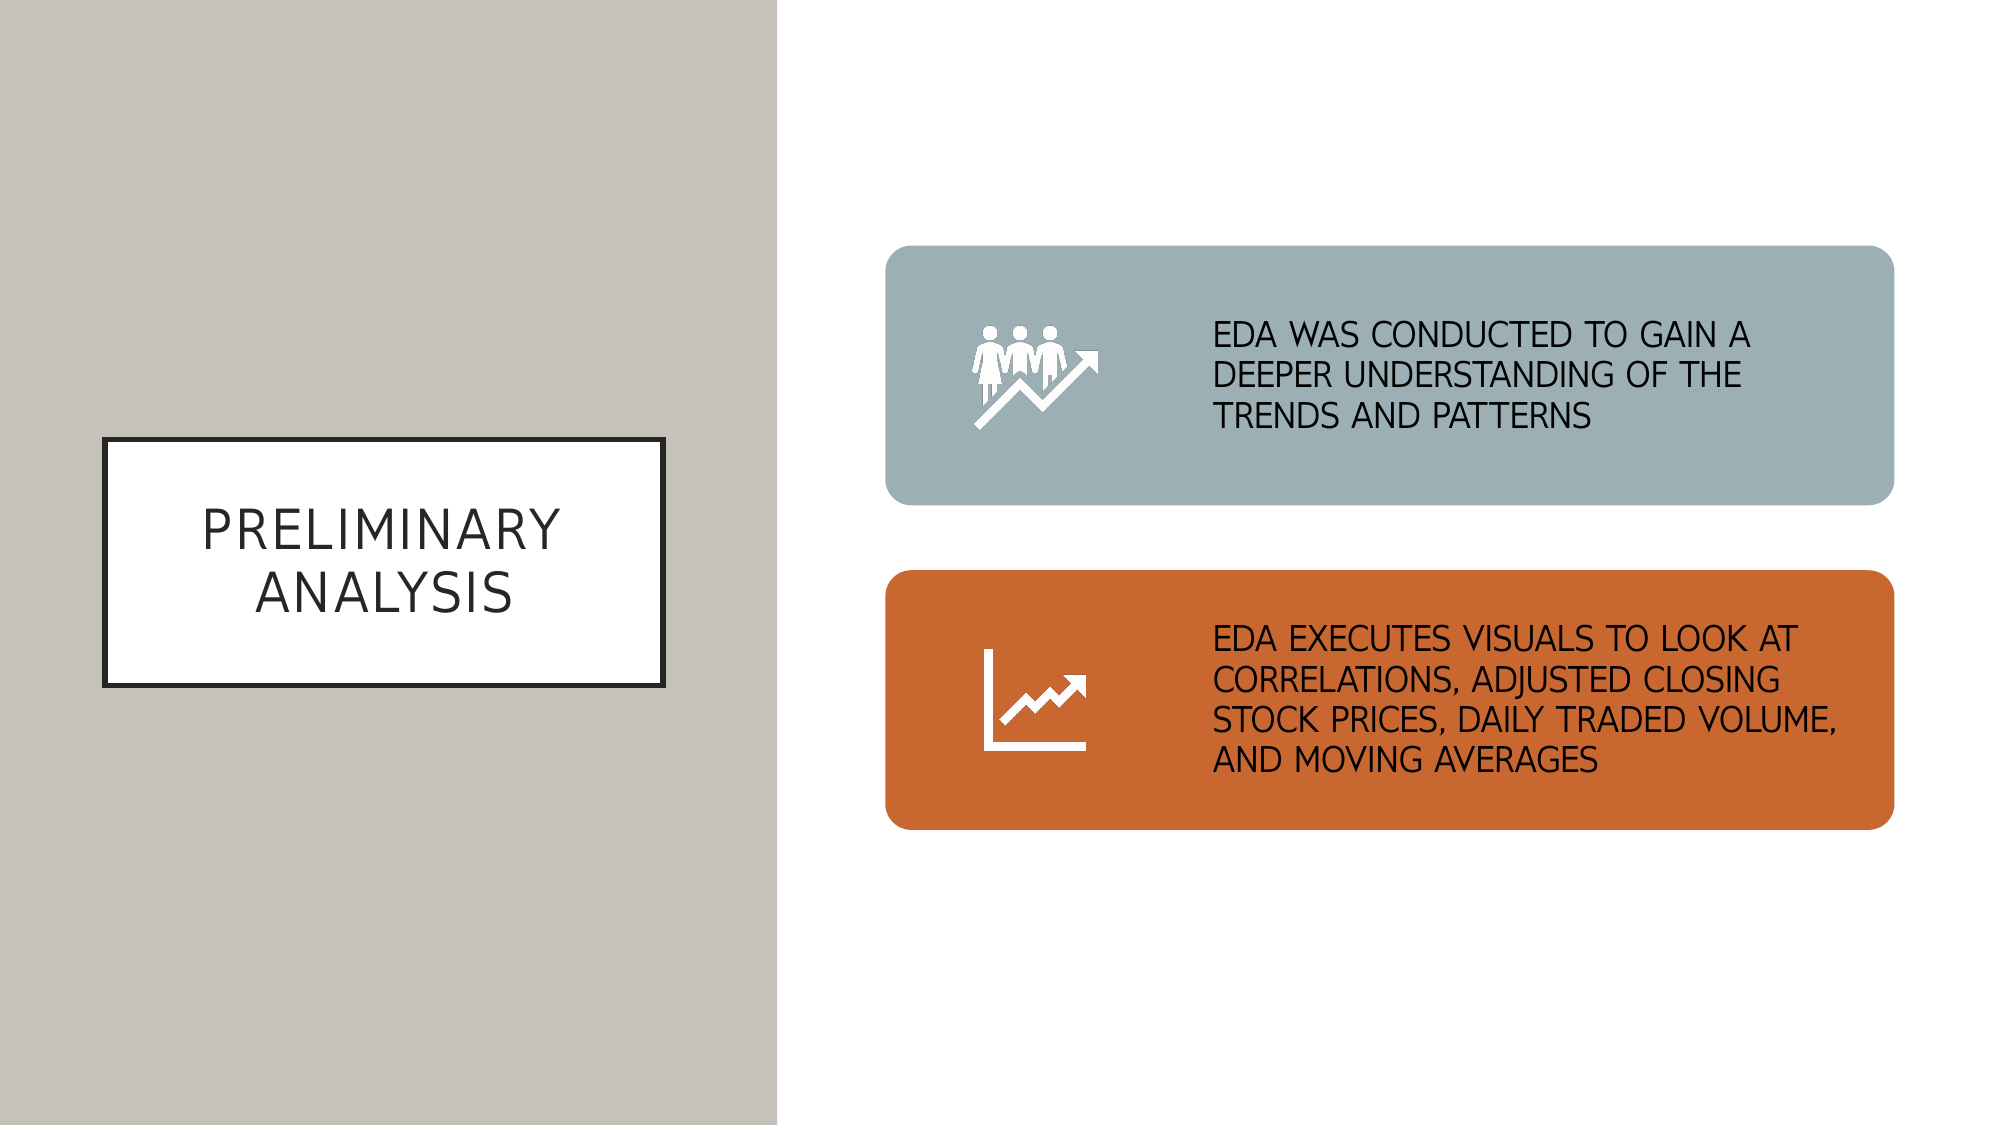

EDA WAS CONDUCTED TO GAIN A DEEPER UNDERSTANDING OF THE TRENDS AND PATTERNS
EDA EXECUTES VISUALS TO LOOK AT CORRELATIONS, ADJUSTED CLOSING STOCK PRICES, DAILY TRADED VOLUME, AND MOVING AVERAGES
# PRELIMINARY ANALYSIS